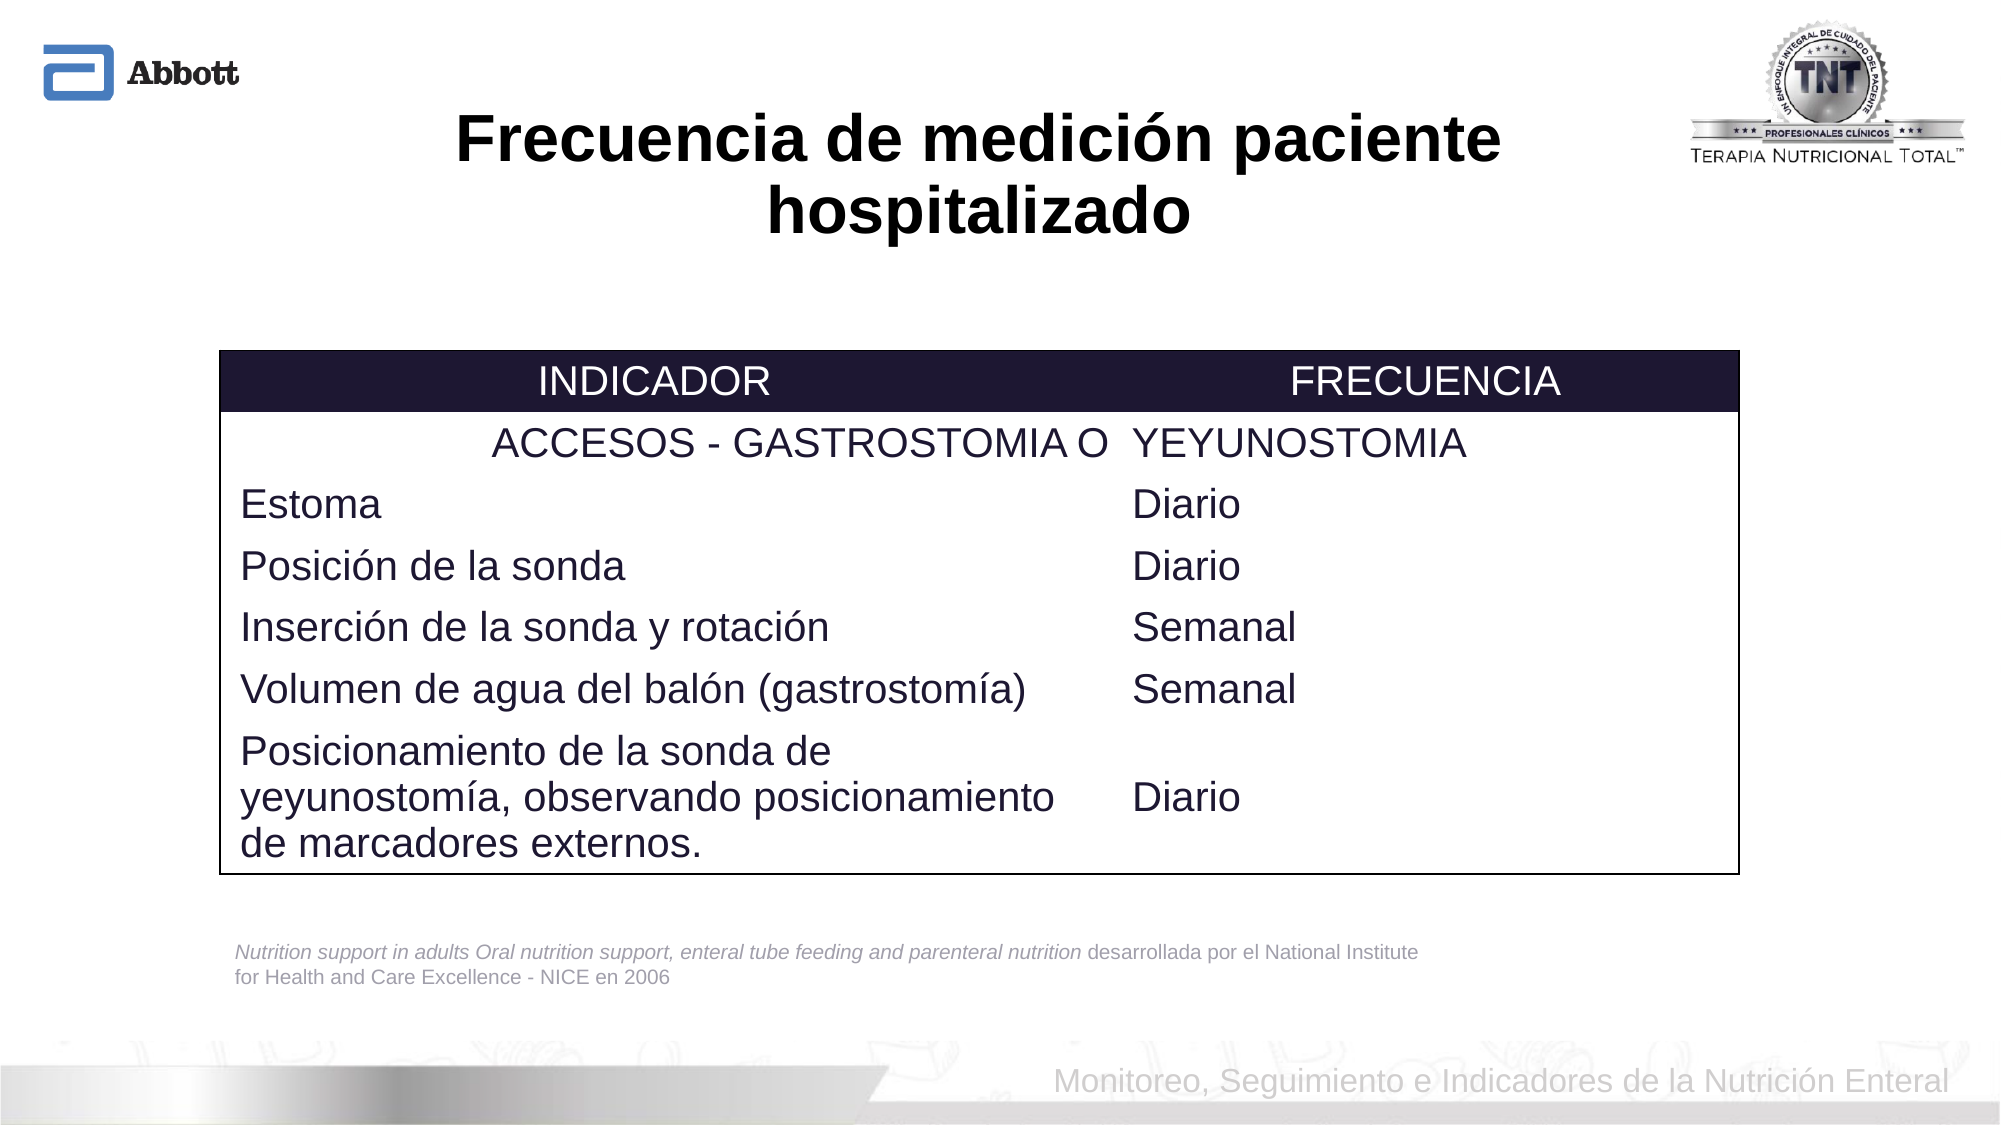

Frecuencia de medición paciente hospitalizado
| INDICADOR | FRECUENCIA |
| --- | --- |
| ACCESOS - GASTROSTOMIA O YEYUNOSTOMIA |  |
| Estoma | Diario |
| Posición de la sonda | Diario |
| Inserción de la sonda y rotación | Semanal |
| Volumen de agua del balón (gastrostomía) | Semanal |
| Posicionamiento de la sonda de yeyunostomía, observando posicionamiento de marcadores externos. | Diario |
Nutrition support in adults Oral nutrition support, enteral tube feeding and parenteral nutrition desarrollada por el National Institute for Health and Care Excellence - NICE en 2006